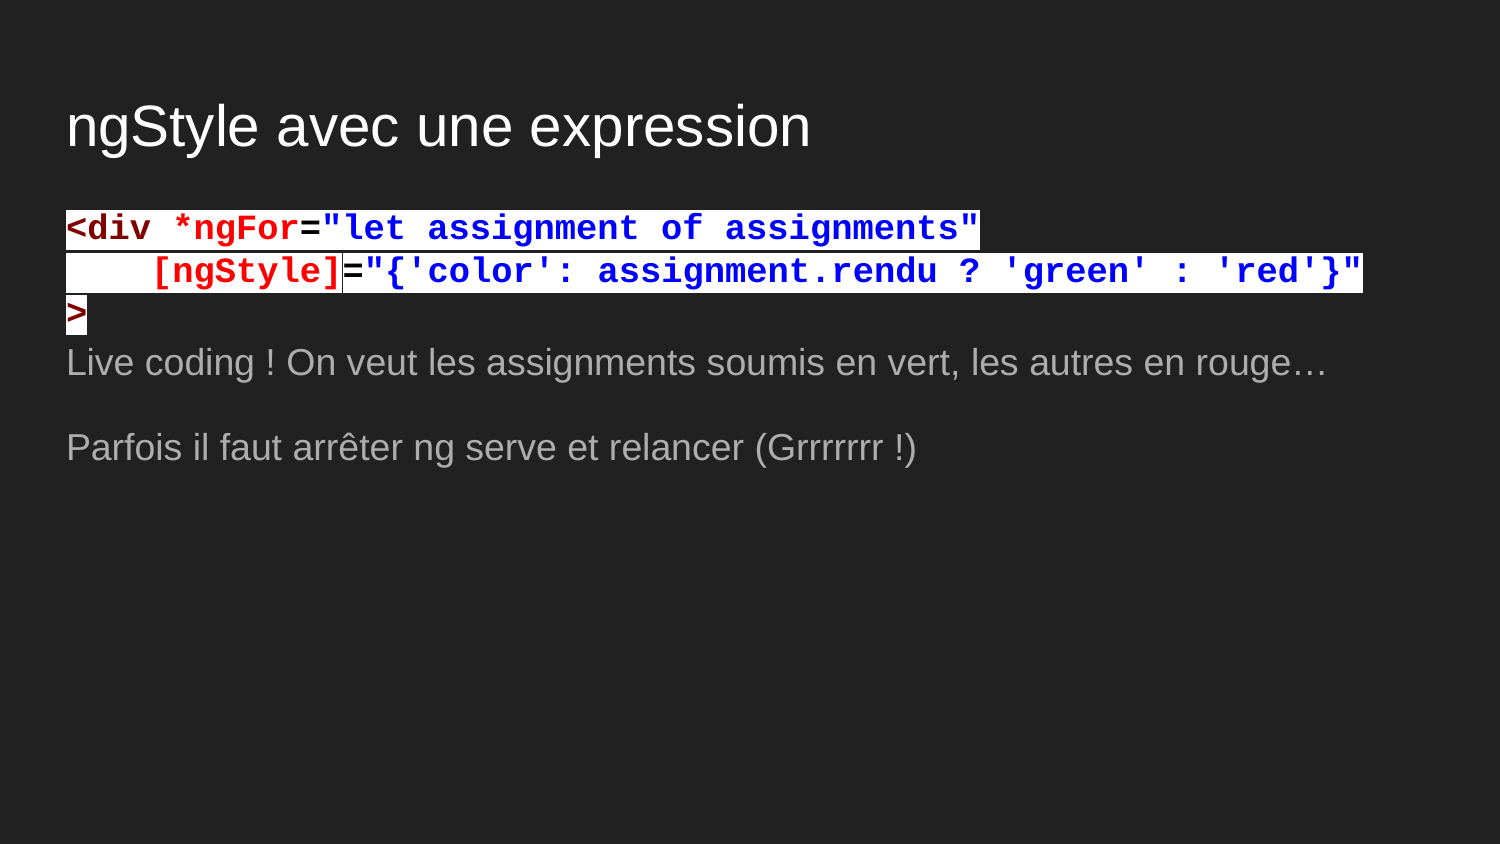

# ngStyle avec une expression
<div *ngFor="let assignment of assignments"
    [ngStyle]="{'color': assignment.rendu ? 'green' : 'red'}"
>
Live coding ! On veut les assignments soumis en vert, les autres en rouge…
Parfois il faut arrêter ng serve et relancer (Grrrrrrr !)